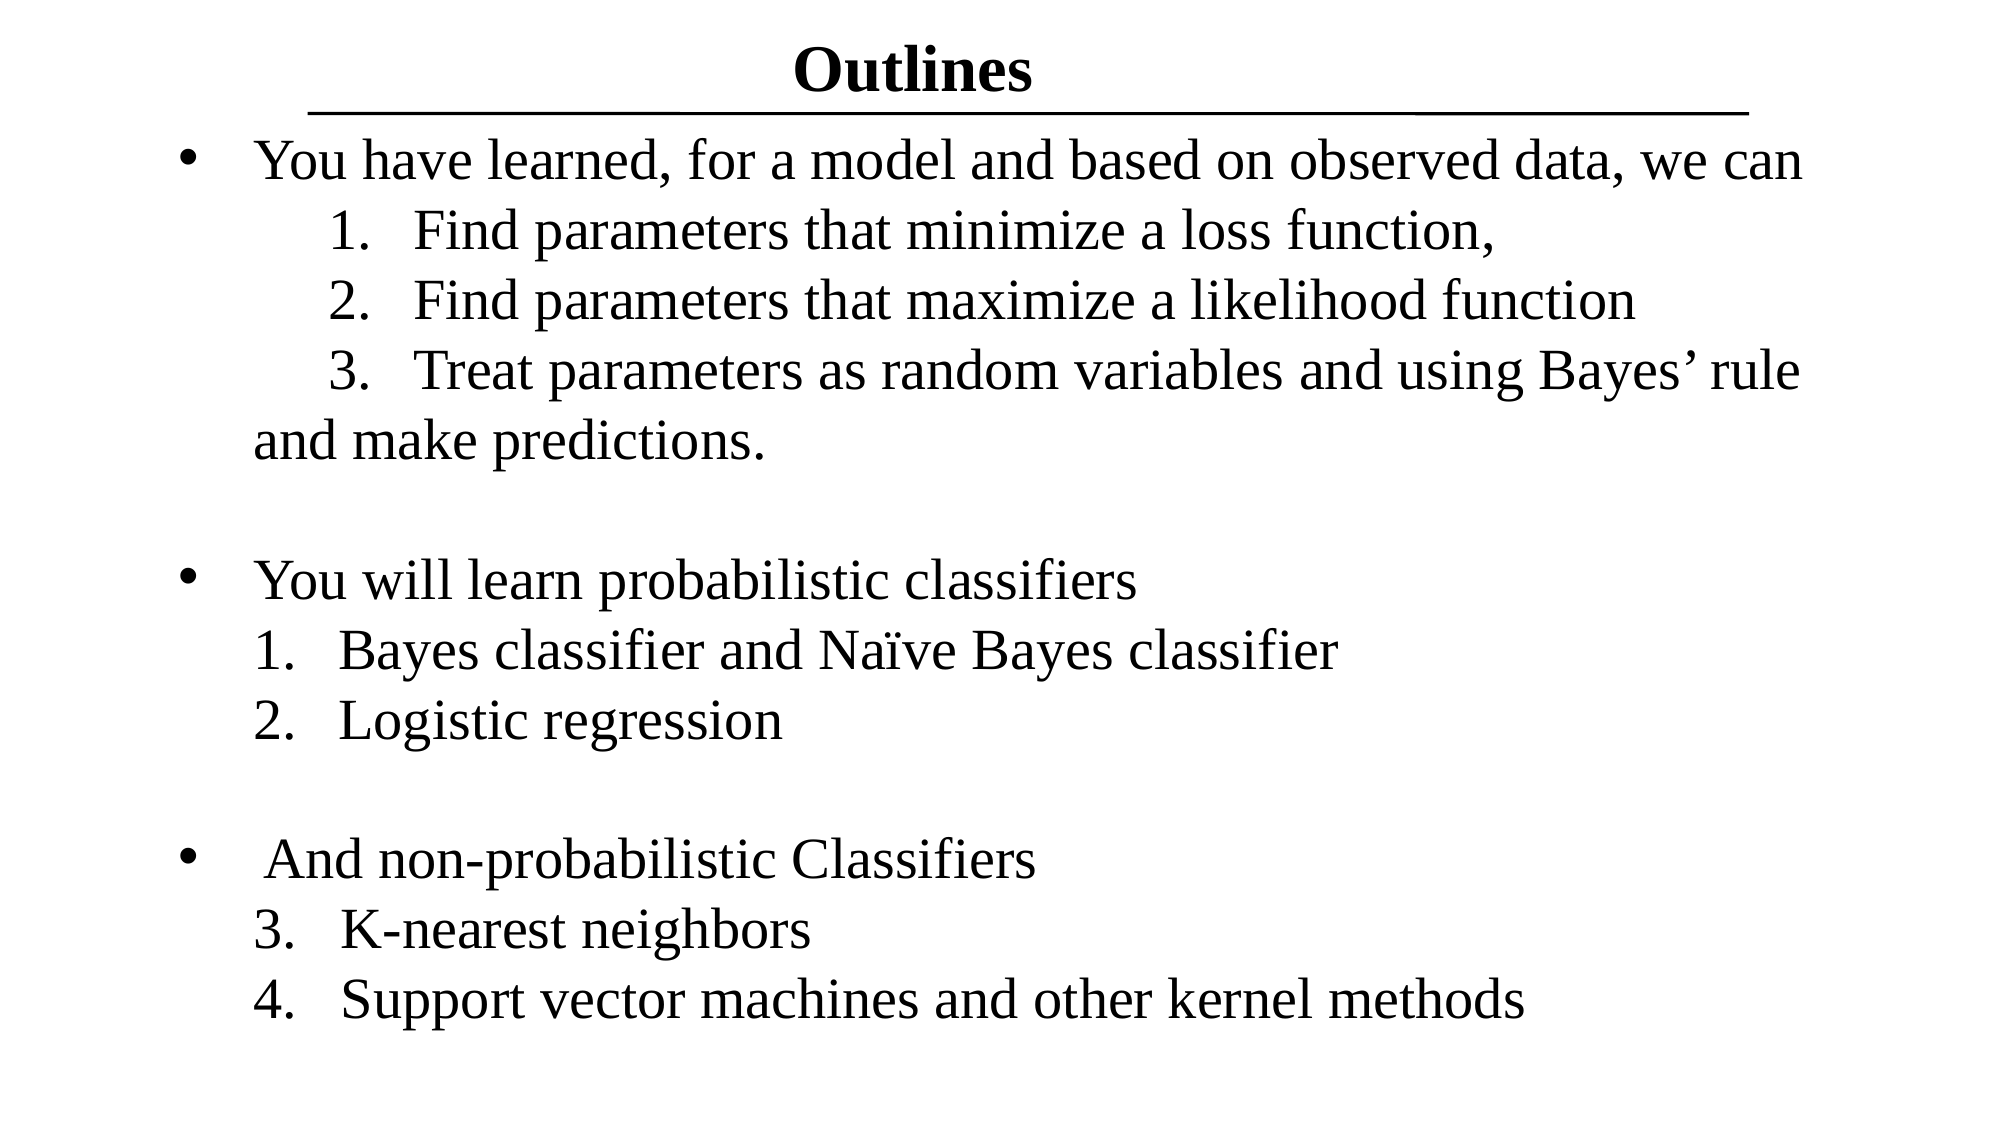

Outlines
You have learned, for a model and based on observed data, we can
Find parameters that minimize a loss function,
Find parameters that maximize a likelihood function
Treat parameters as random variables and using Bayes’ rule
and make predictions.

You will learn probabilistic classifiers
Bayes classifier and Naïve Bayes classifier
Logistic regression

And non-probabilistic Classifiers
3.   K-nearest neighbors
4.   Support vector machines and other kernel methods